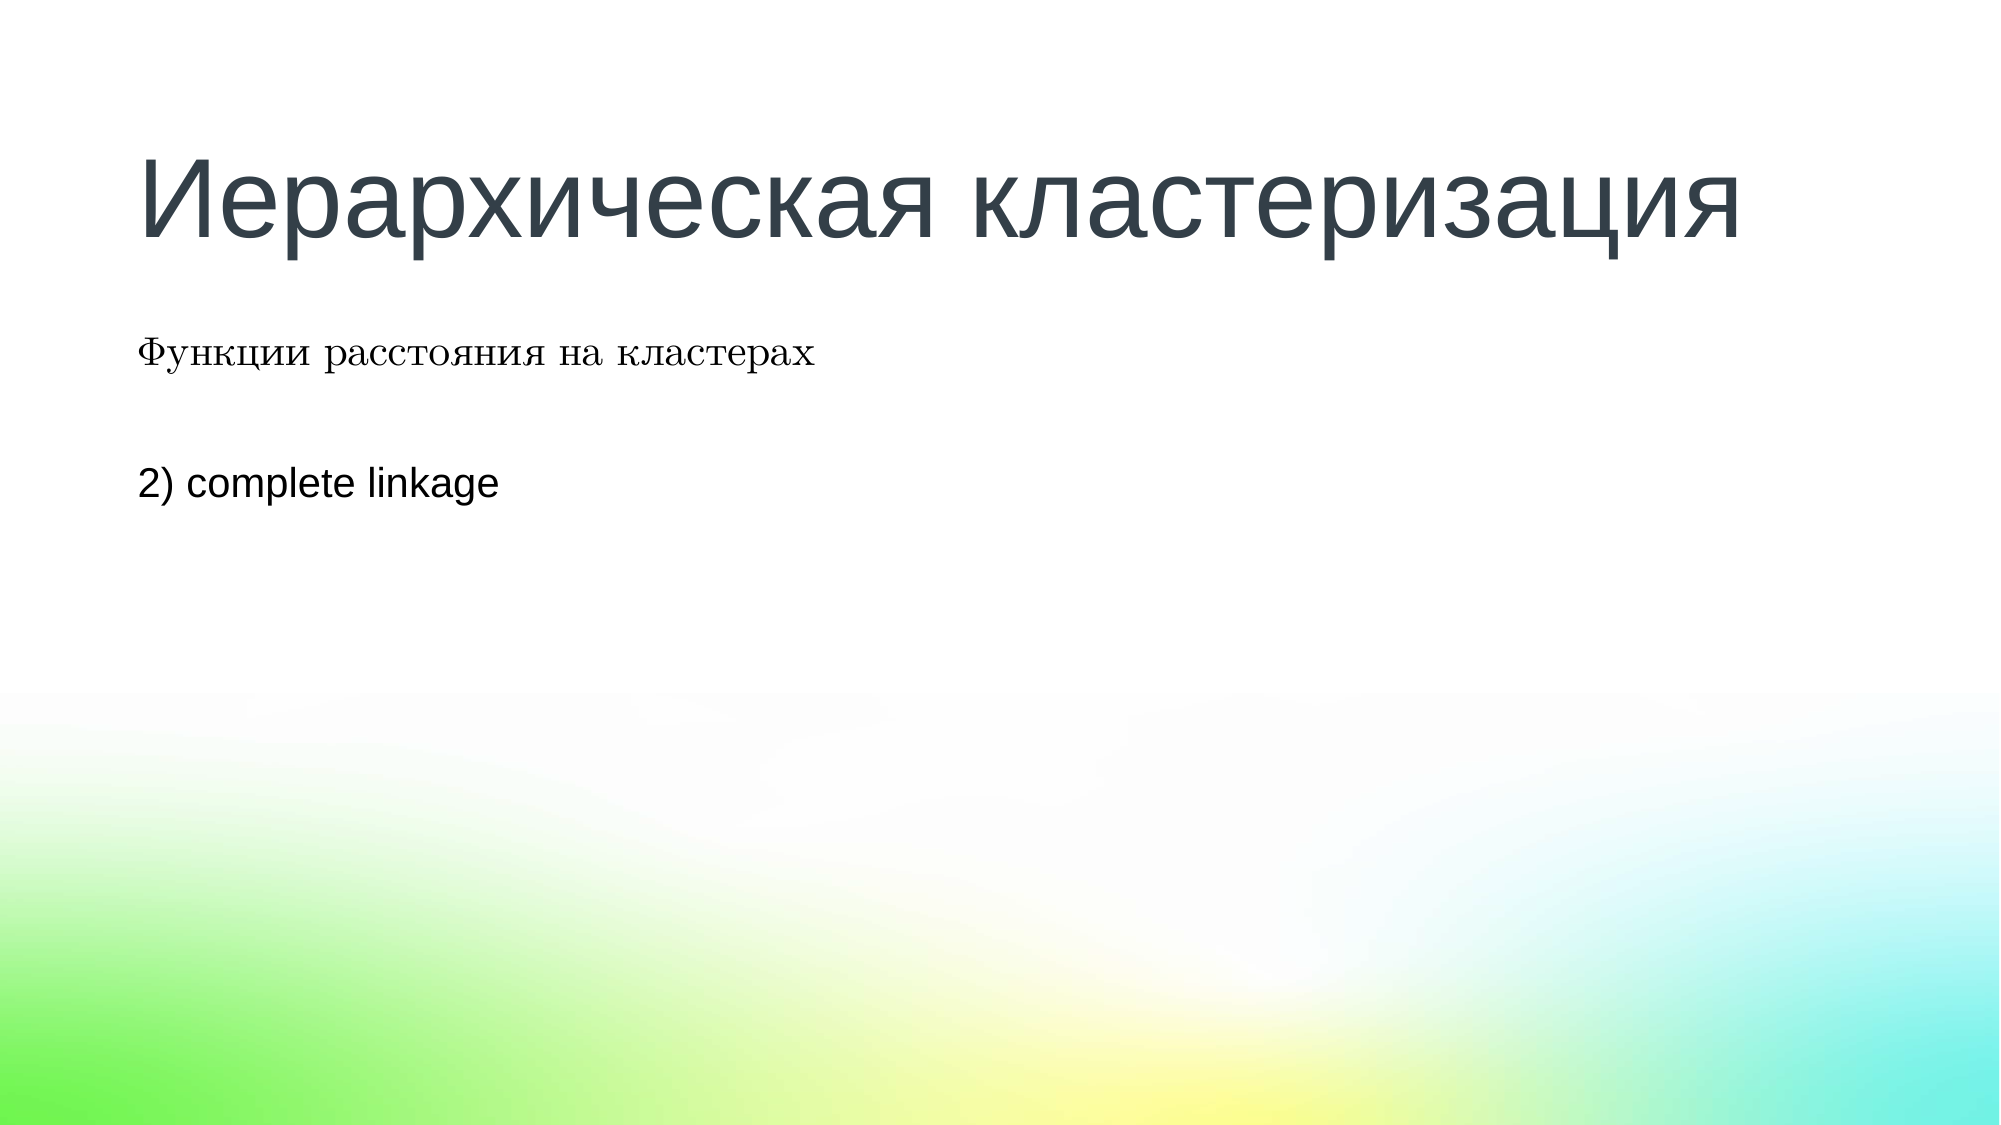

Иерархическая кластеризация
Функции расстояния на кластерах

2) complete linkage